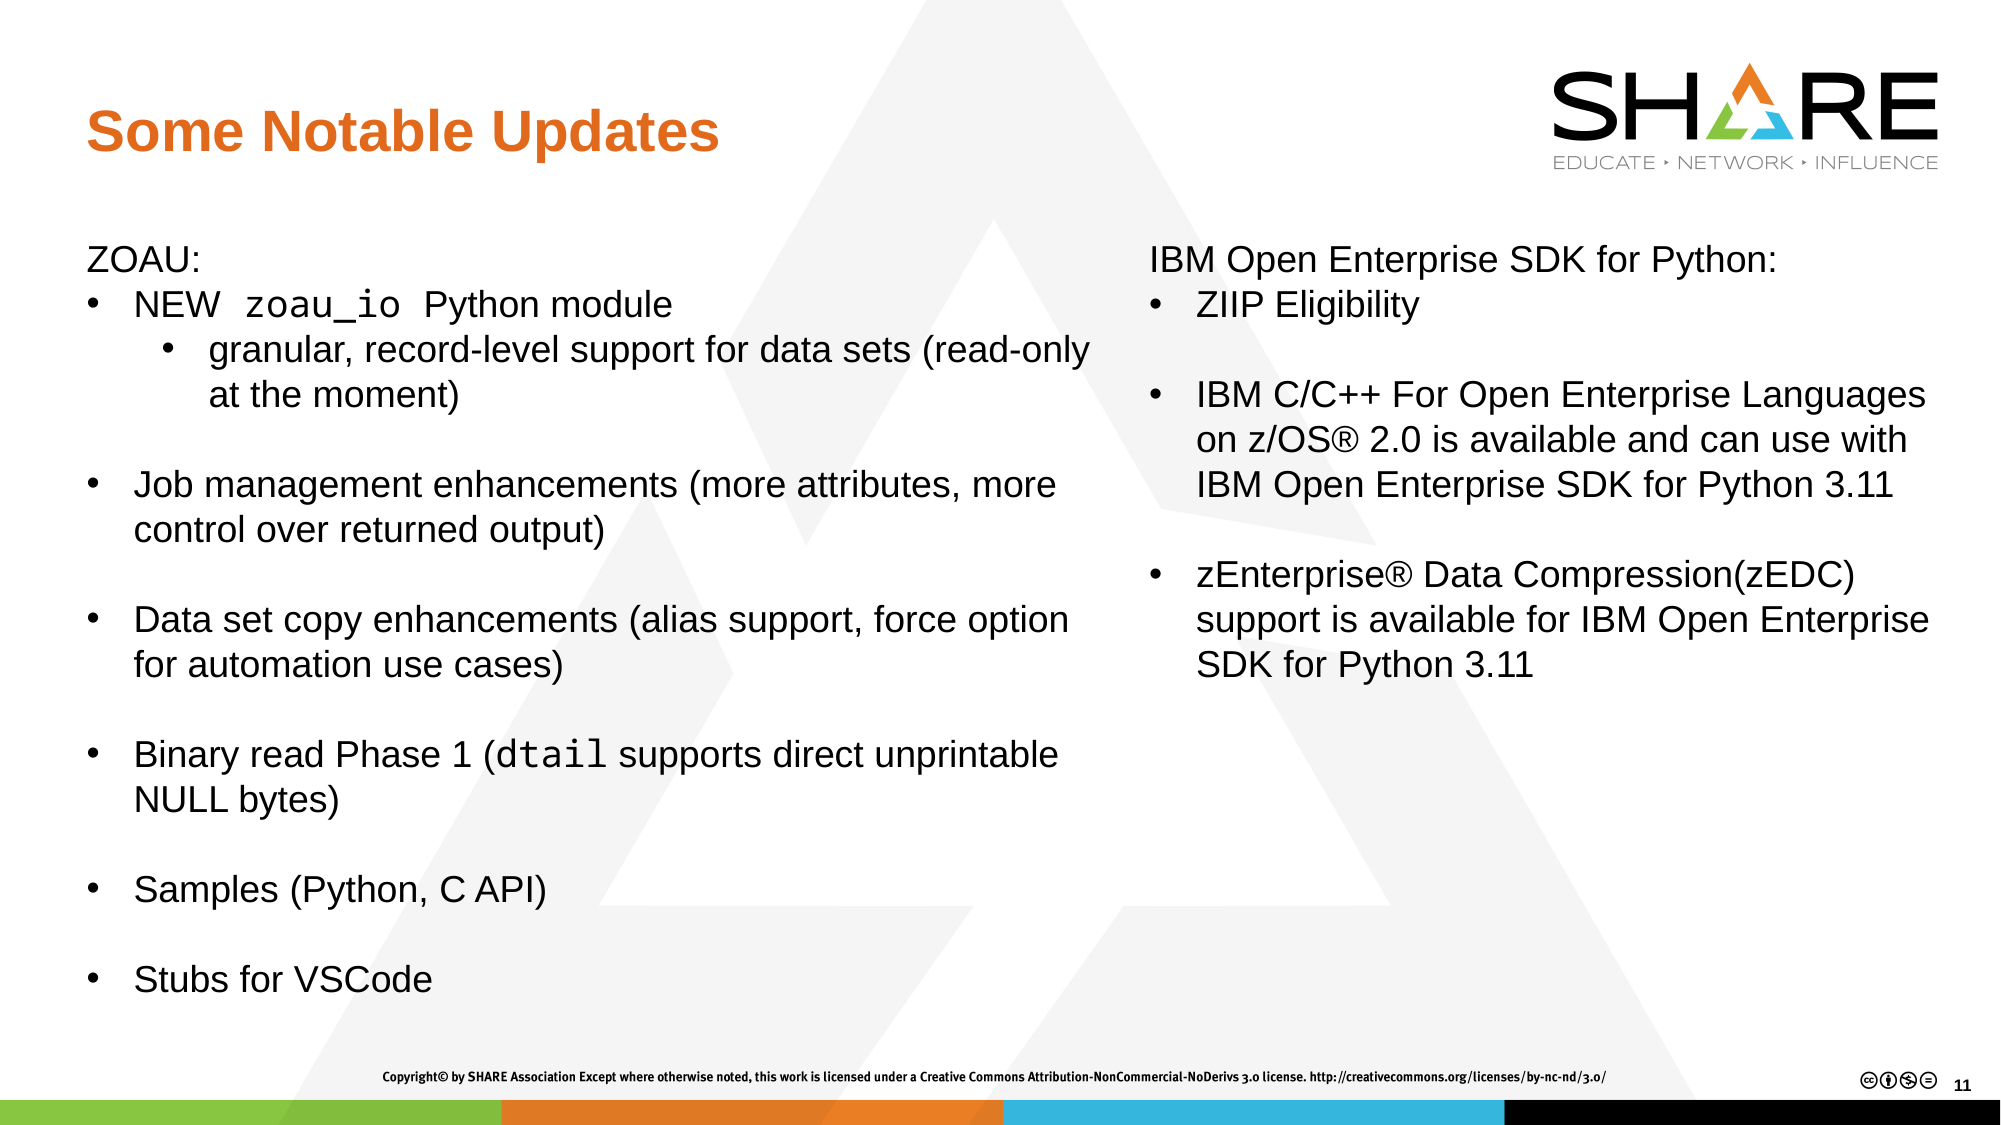

# Some Notable Updates
ZOAU:
NEW zoau_io Python module
granular, record-level support for data sets (read-only at the moment)
Job management enhancements (more attributes, more control over returned output)
Data set copy enhancements (alias support, force option for automation use cases)
Binary read Phase 1 (dtail supports direct unprintable NULL bytes)
Samples (Python, C API)
Stubs for VSCode

IBM Open Enterprise SDK for Python:
ZIIP Eligibility
IBM C/C++ For Open Enterprise Languages on z/OS® 2.0 is available and can use with IBM Open Enterprise SDK for Python 3.11
zEnterprise® Data Compression(zEDC) support is available for IBM Open Enterprise SDK for Python 3.11
11